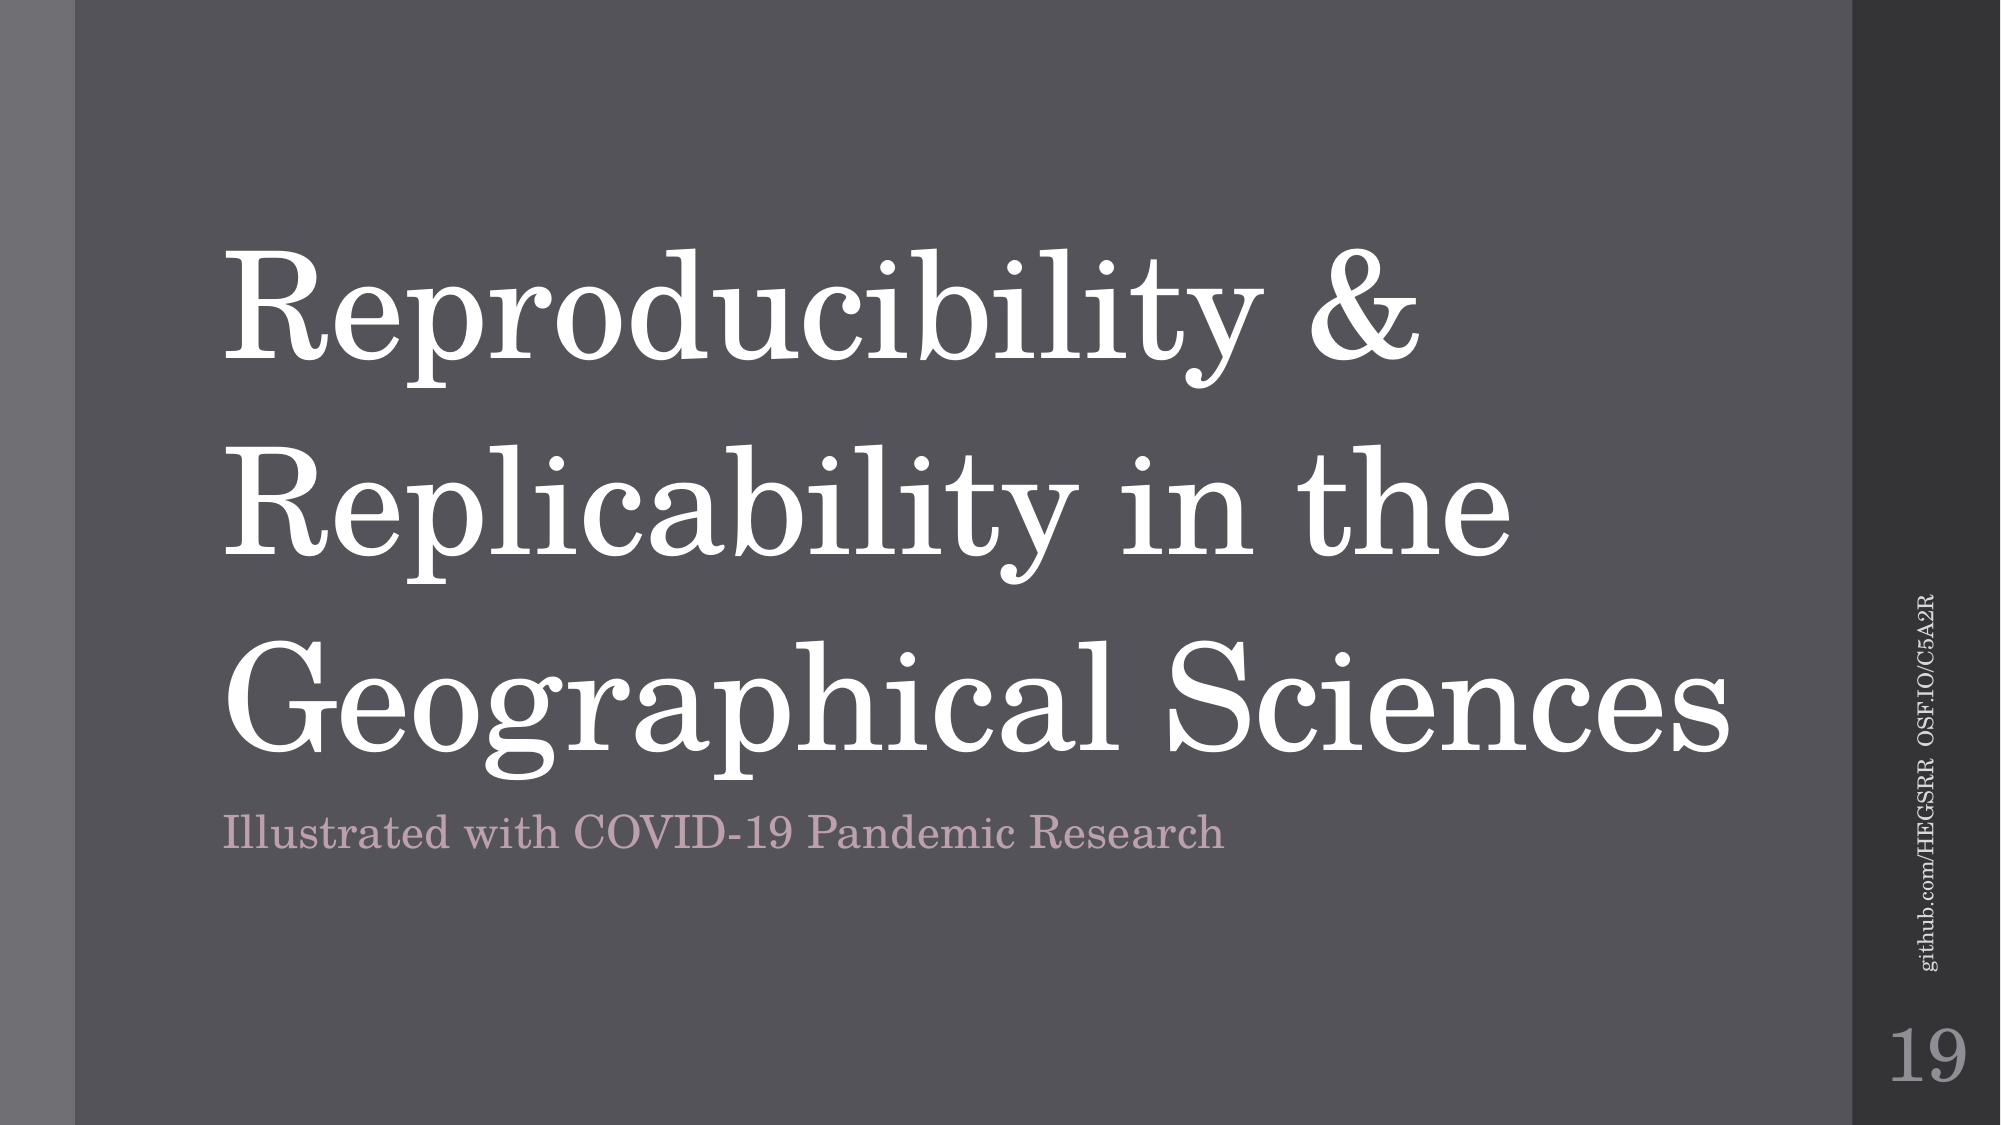

# Reproducibility & Replicability in the Geographical Sciences
github.com/HEGSRR  OSF.IO/C5A2R
Illustrated with COVID-19 Pandemic Research
19